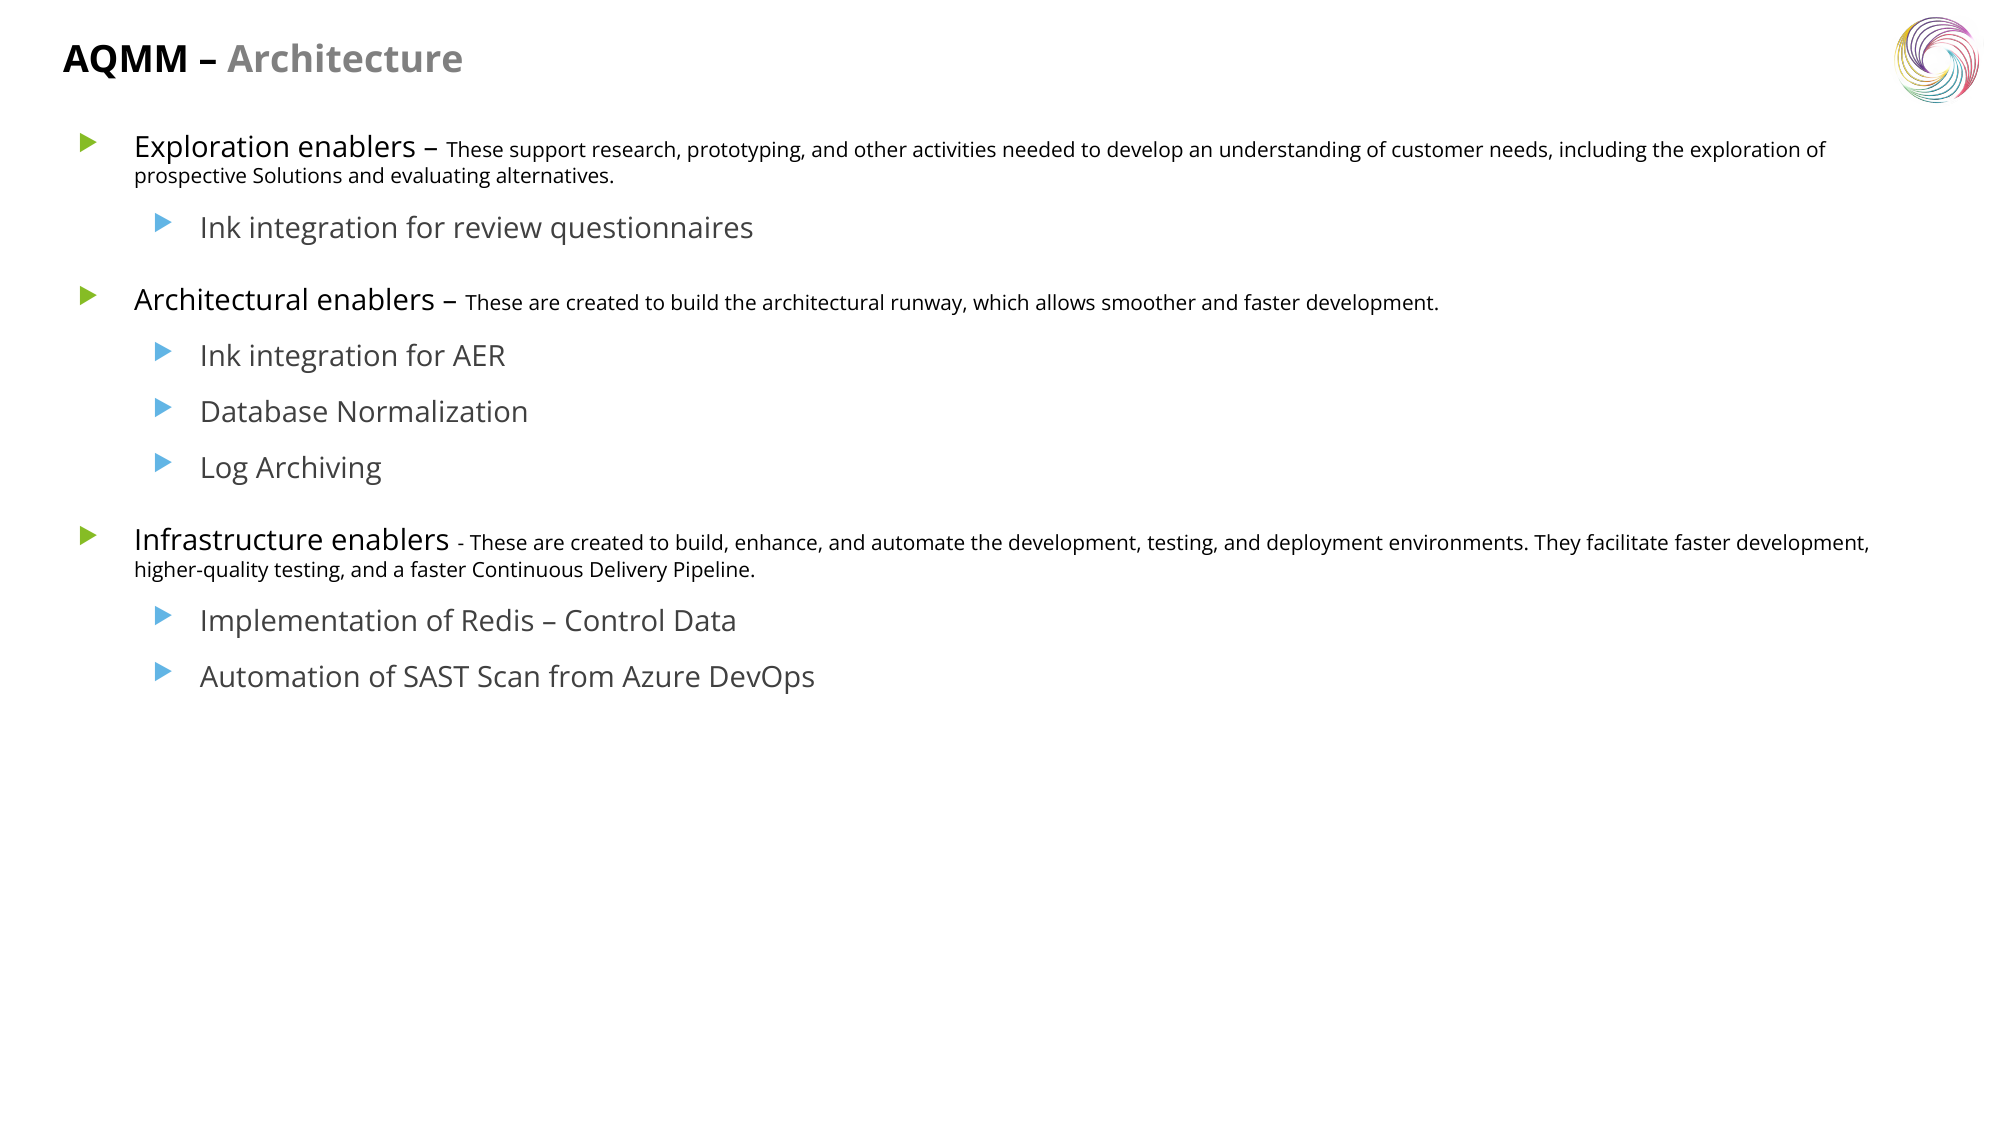

AQMM – Architecture
Exploration enablers – These support research, prototyping, and other activities needed to develop an understanding of customer needs, including the exploration of prospective Solutions and evaluating alternatives.
Ink integration for review questionnaires
Architectural enablers – These are created to build the architectural runway, which allows smoother and faster development.
Ink integration for AER
Database Normalization
Log Archiving
Infrastructure enablers - These are created to build, enhance, and automate the development, testing, and deployment environments. They facilitate faster development, higher-quality testing, and a faster Continuous Delivery Pipeline.
Implementation of Redis – Control Data
Automation of SAST Scan from Azure DevOps